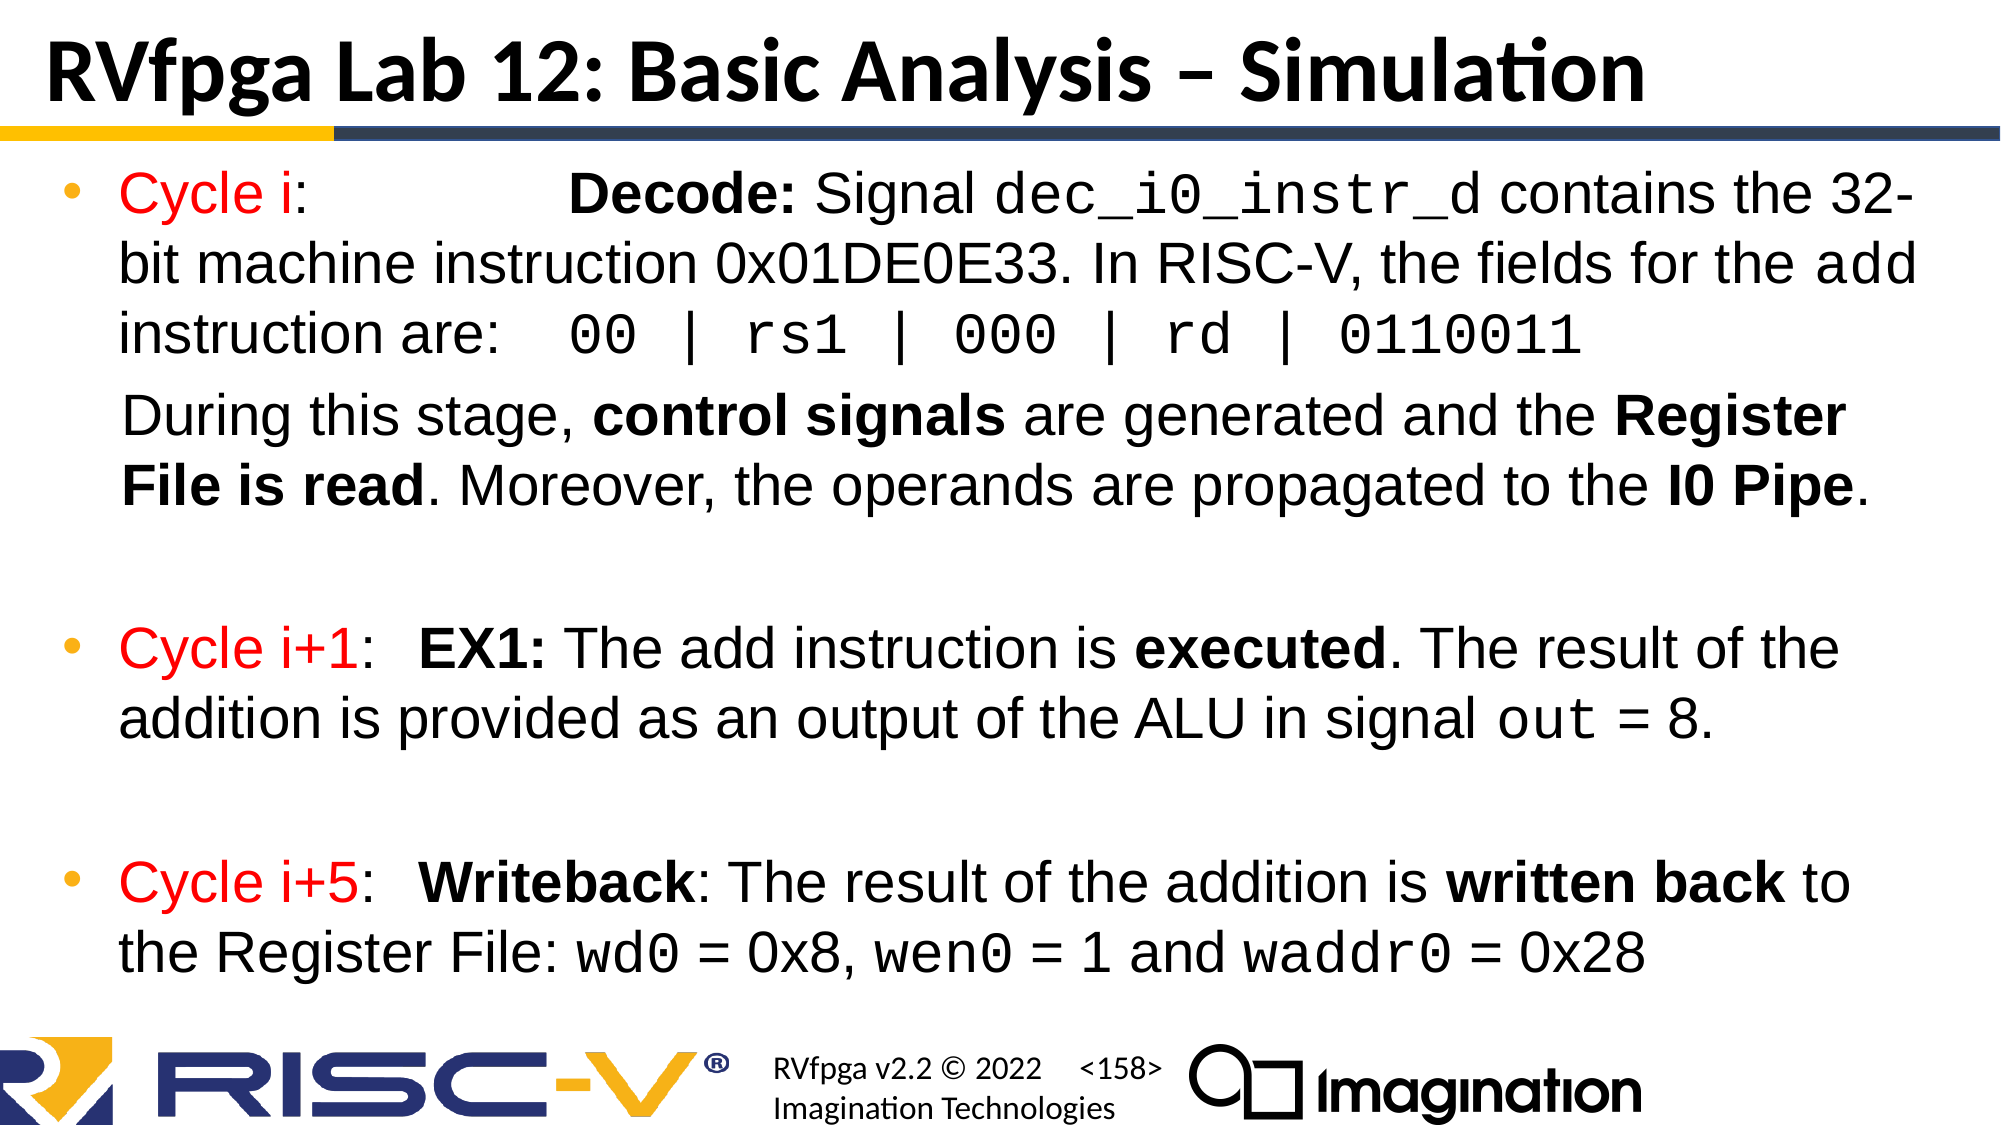

# RVfpga Lab 12: Basic Analysis – Simulation
Cycle i: 		Decode: Signal dec_i0_instr_d contains the 32-bit machine instruction 0x01DE0E33. In RISC-V, the fields for the add instruction are:	00 | rs1 | 000 | rd | 0110011
During this stage, control signals are generated and the Register File is read. Moreover, the operands are propagated to the I0 Pipe.

Cycle i+1: 	EX1: The add instruction is executed. The result of the addition is provided as an output of the ALU in signal out = 8.

Cycle i+5:	Writeback: The result of the addition is written back to the Register File: wd0 = 0x8, wen0 = 1 and waddr0 = 0x28